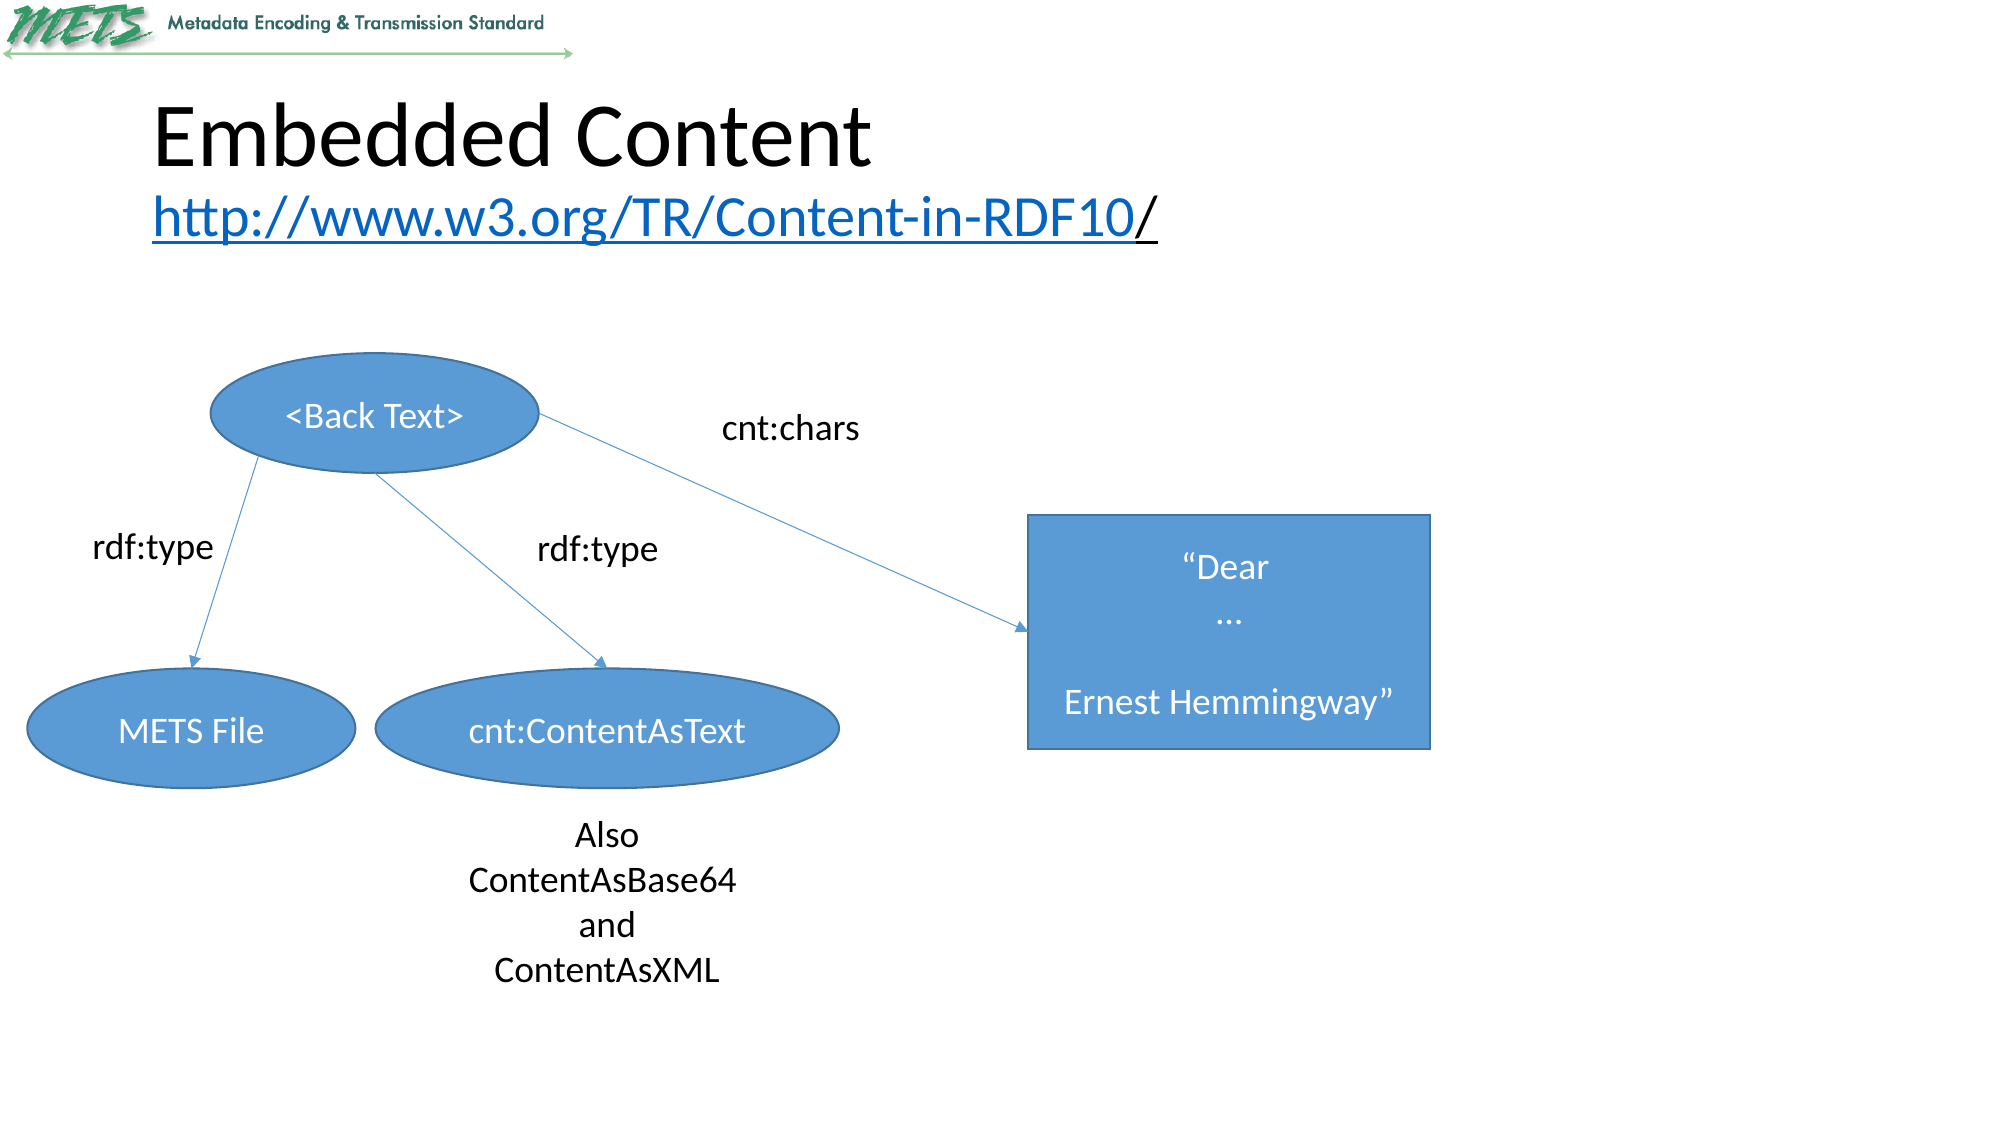

# Embedded Content http://www.w3.org/TR/Content-in-RDF10/
<Back Text>
cnt:chars
rdf:type
“Dear
…

Ernest Hemmingway”
rdf:type
METS File
cnt:ContentAsText
Also
ContentAsBase64
and
ContentAsXML